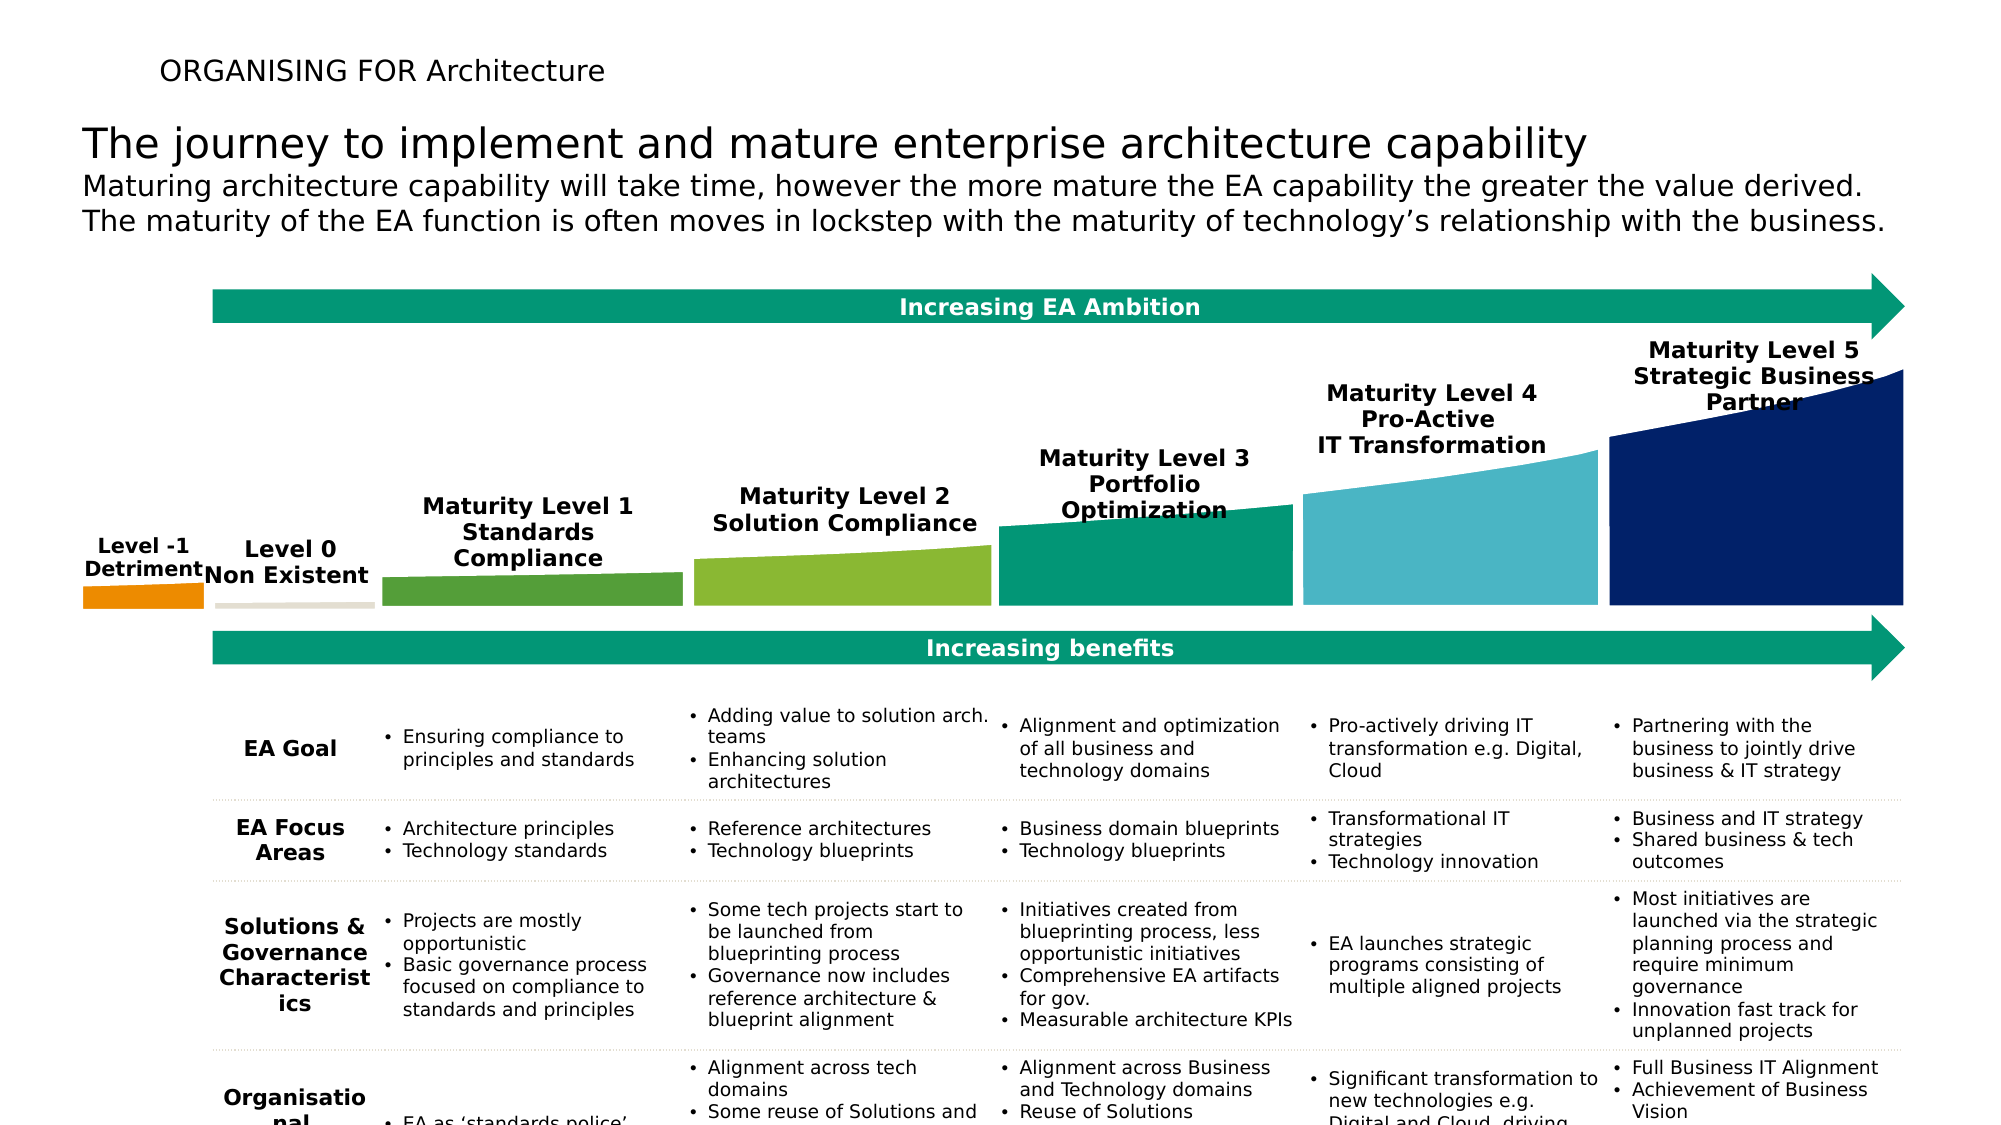

ORGANISING FOR Architecture
# The journey to implement and mature enterprise architecture capability
Maturing architecture capability will take time, however the more mature the EA capability the greater the value derived. The maturity of the EA function is often moves in lockstep with the maturity of technology’s relationship with the business.
Increasing EA Ambition
Maturity Level 5
Strategic Business Partner

Maturity Level 4
Pro-Active
IT Transformation
Maturity Level 3
Portfolio Optimization

Maturity Level 2
Solution Compliance

Maturity Level 1
Standards Compliance
Level -1
Detrimental
Level 0
Non Existent

Increasing benefits
| EA Goal | Ensuring compliance to principles and standards | Adding value to solution arch. teams Enhancing solution architectures | Alignment and optimization of all business and technology domains | Pro-actively driving IT transformation e.g. Digital, Cloud | Partnering with the business to jointly drive business & IT strategy |
| --- | --- | --- | --- | --- | --- |
| EA Focus Areas | Architecture principles Technology standards | Reference architectures Technology blueprints | Business domain blueprints Technology blueprints | Transformational IT strategies Technology innovation | Business and IT strategy Shared business & tech outcomes |
| Solutions & Governance Characteristics | Projects are mostly opportunistic Basic governance process focused on compliance to standards and principles | Some tech projects start to be launched from blueprinting process Governance now includes reference architecture & blueprint alignment | Initiatives created from blueprinting process, less opportunistic initiatives Comprehensive EA artifacts for gov. Measurable architecture KPIs | EA launches strategic programs consisting of multiple aligned projects | Most initiatives are launched via the strategic planning process and require minimum governance Innovation fast track for unplanned projects |
| Organisational Value | EA as ‘standards police’ | Alignment across tech domains Some reuse of Solutions and designs Higher quality technical architecture | Alignment across Business and Technology domains Reuse of Solutions Improved solution integration Enhanced data availability & analytics | Significant transformation to new technologies e.g. Digital and Cloud, driving cost efficiencies and customer satisfaction | Full Business IT Alignment Achievement of Business Vision Maximal use of IT assets EA is a critical Business and IT Partner |